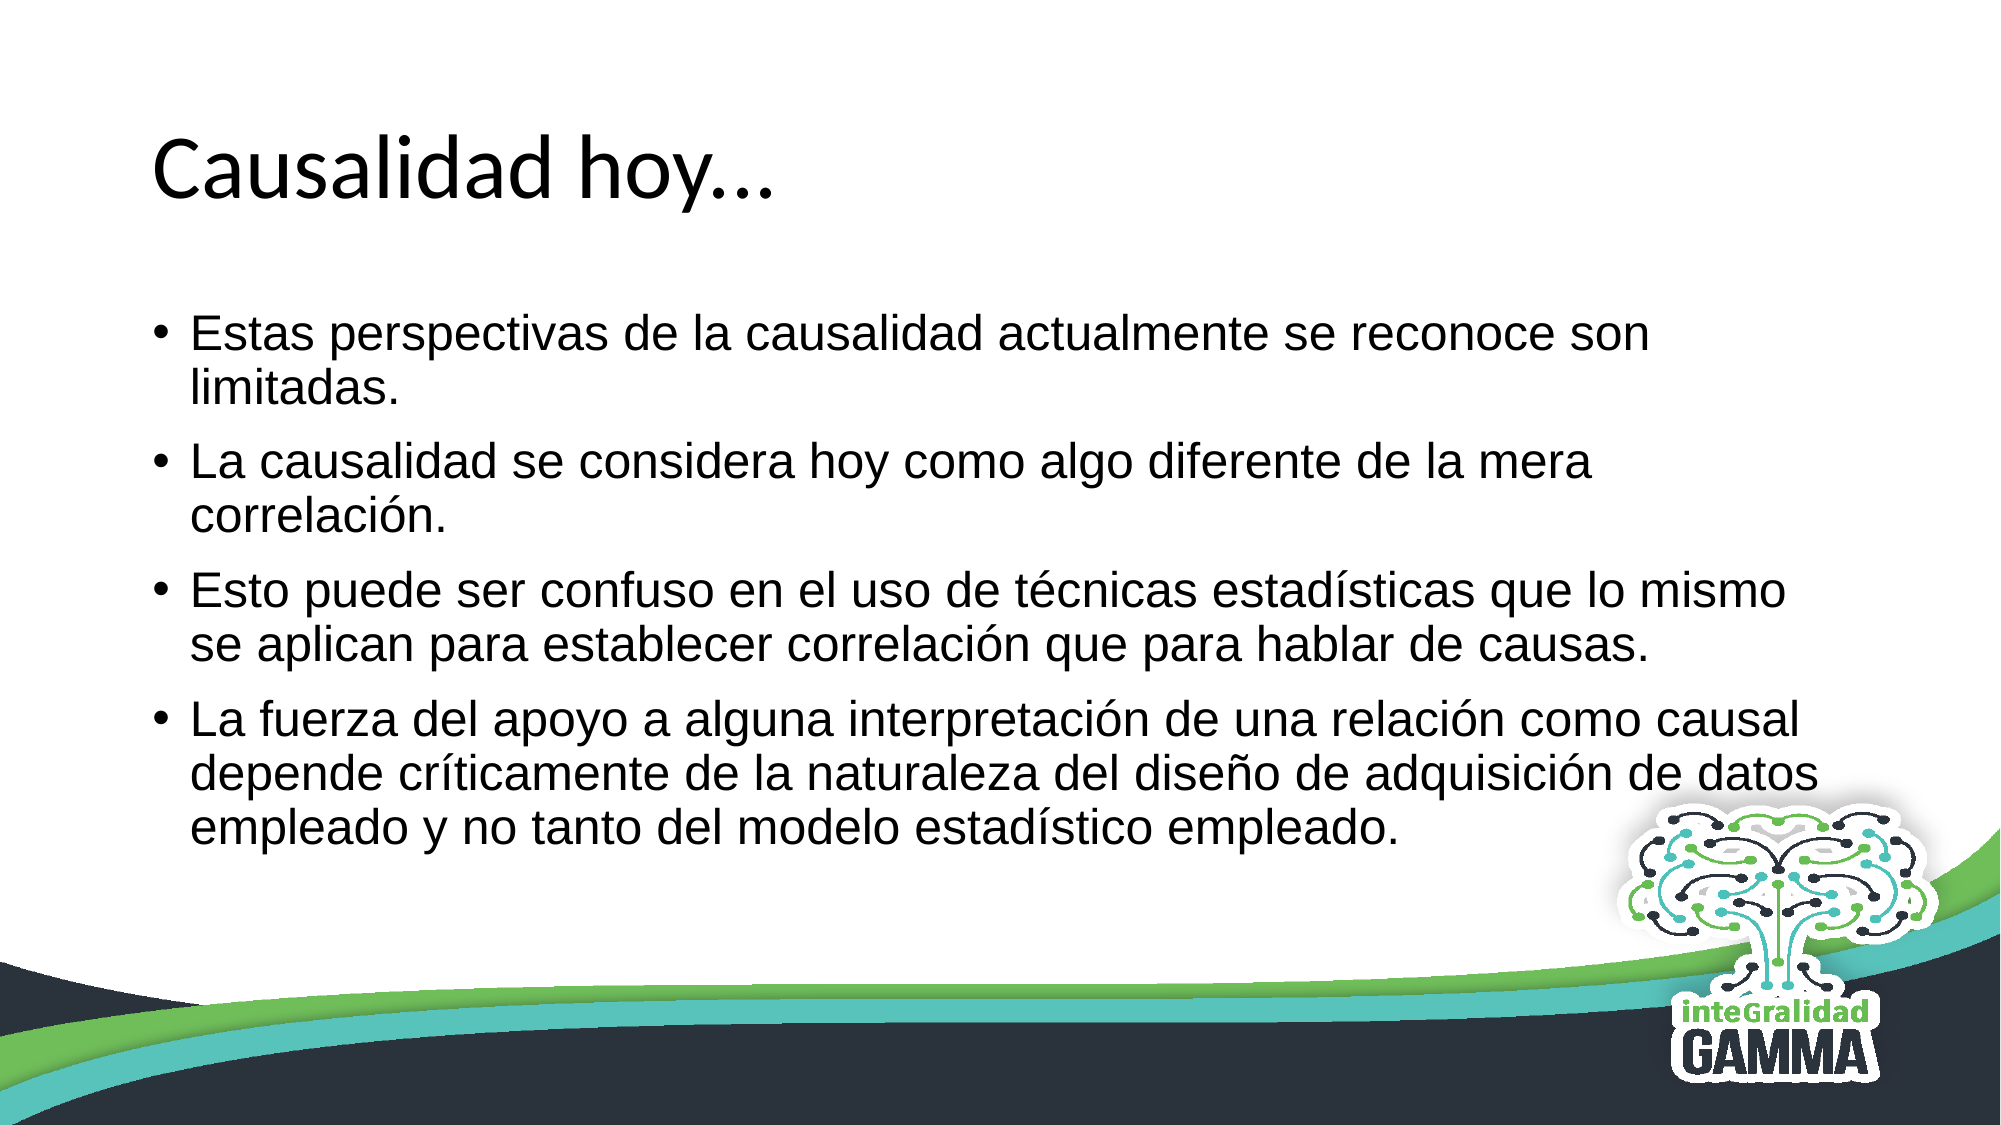

# Causalidad hoy...
Estas perspectivas de la causalidad actualmente se reconoce son limitadas.
La causalidad se considera hoy como algo diferente de la mera correlación.
Esto puede ser confuso en el uso de técnicas estadísticas que lo mismo se aplican para establecer correlación que para hablar de causas.
La fuerza del apoyo a alguna interpretación de una relación como causal depende críticamente de la naturaleza del diseño de adquisición de datos empleado y no tanto del modelo estadístico empleado.